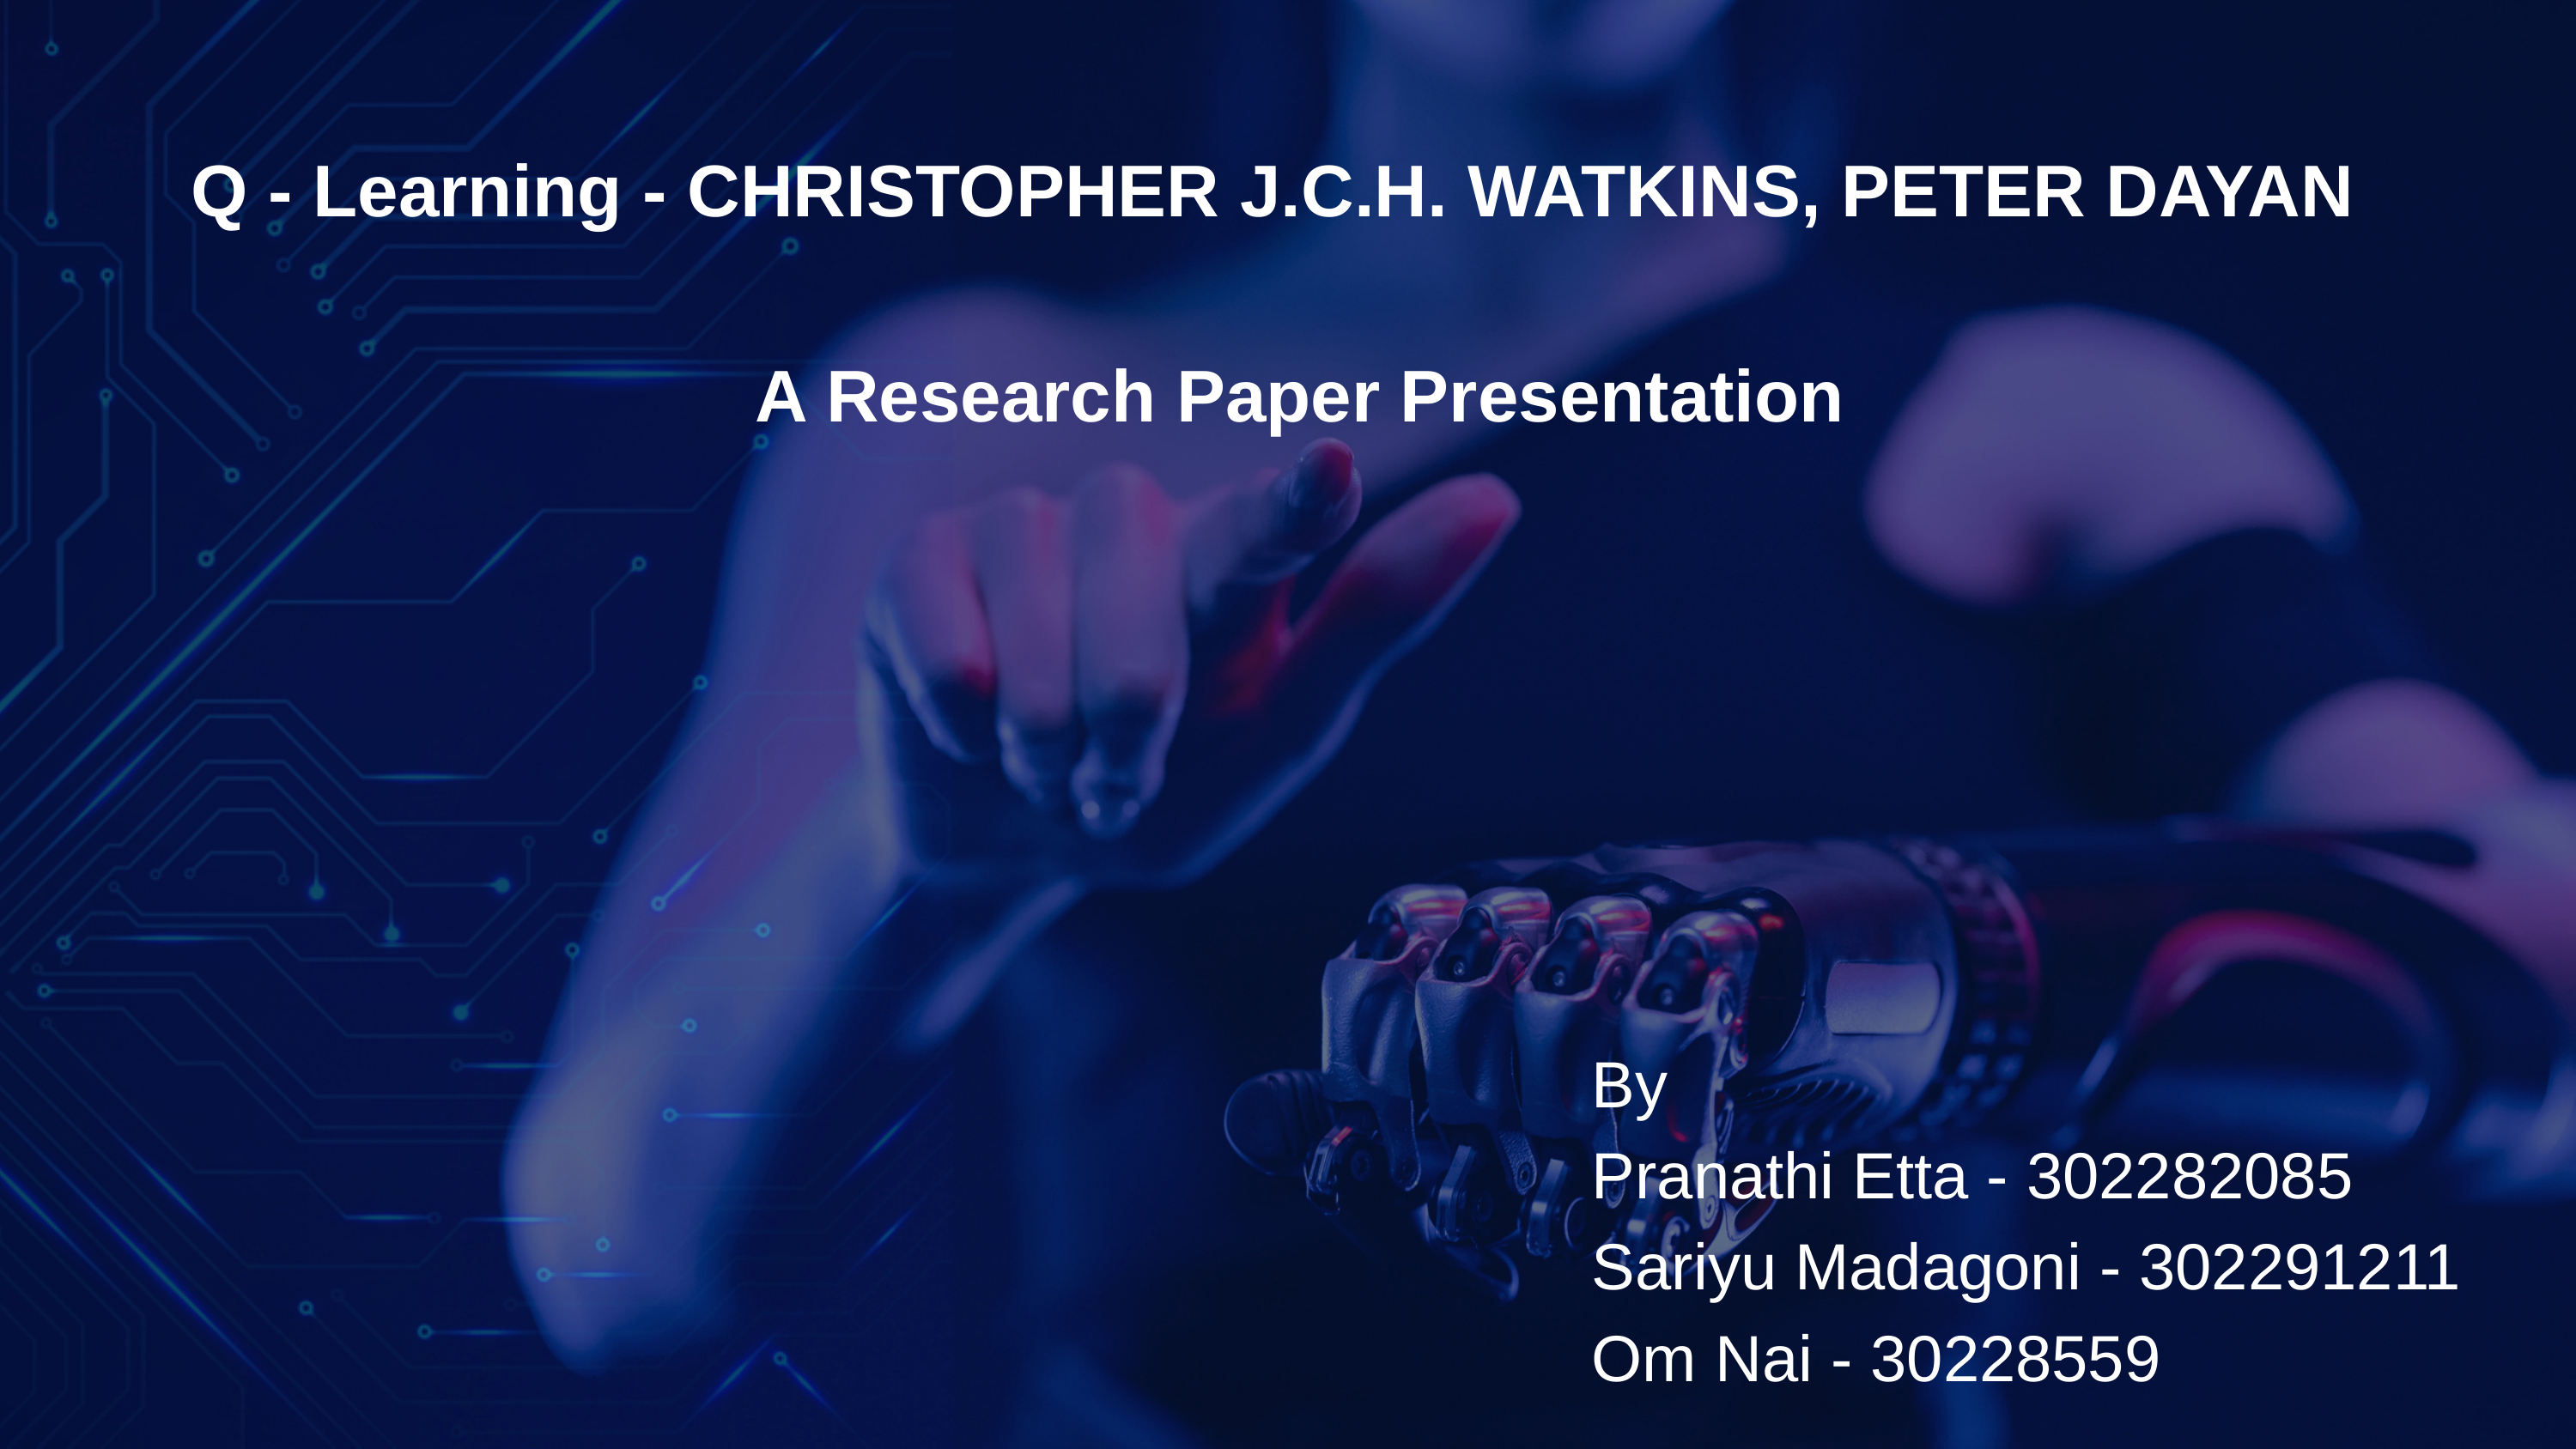

Q - Learning - CHRISTOPHER J.C.H. WATKINS, PETER DAYAN

A Research Paper Presentation

By
Pranathi Etta - 302282085
Sariyu Madagoni - 302291211
Om Nai - 30228559